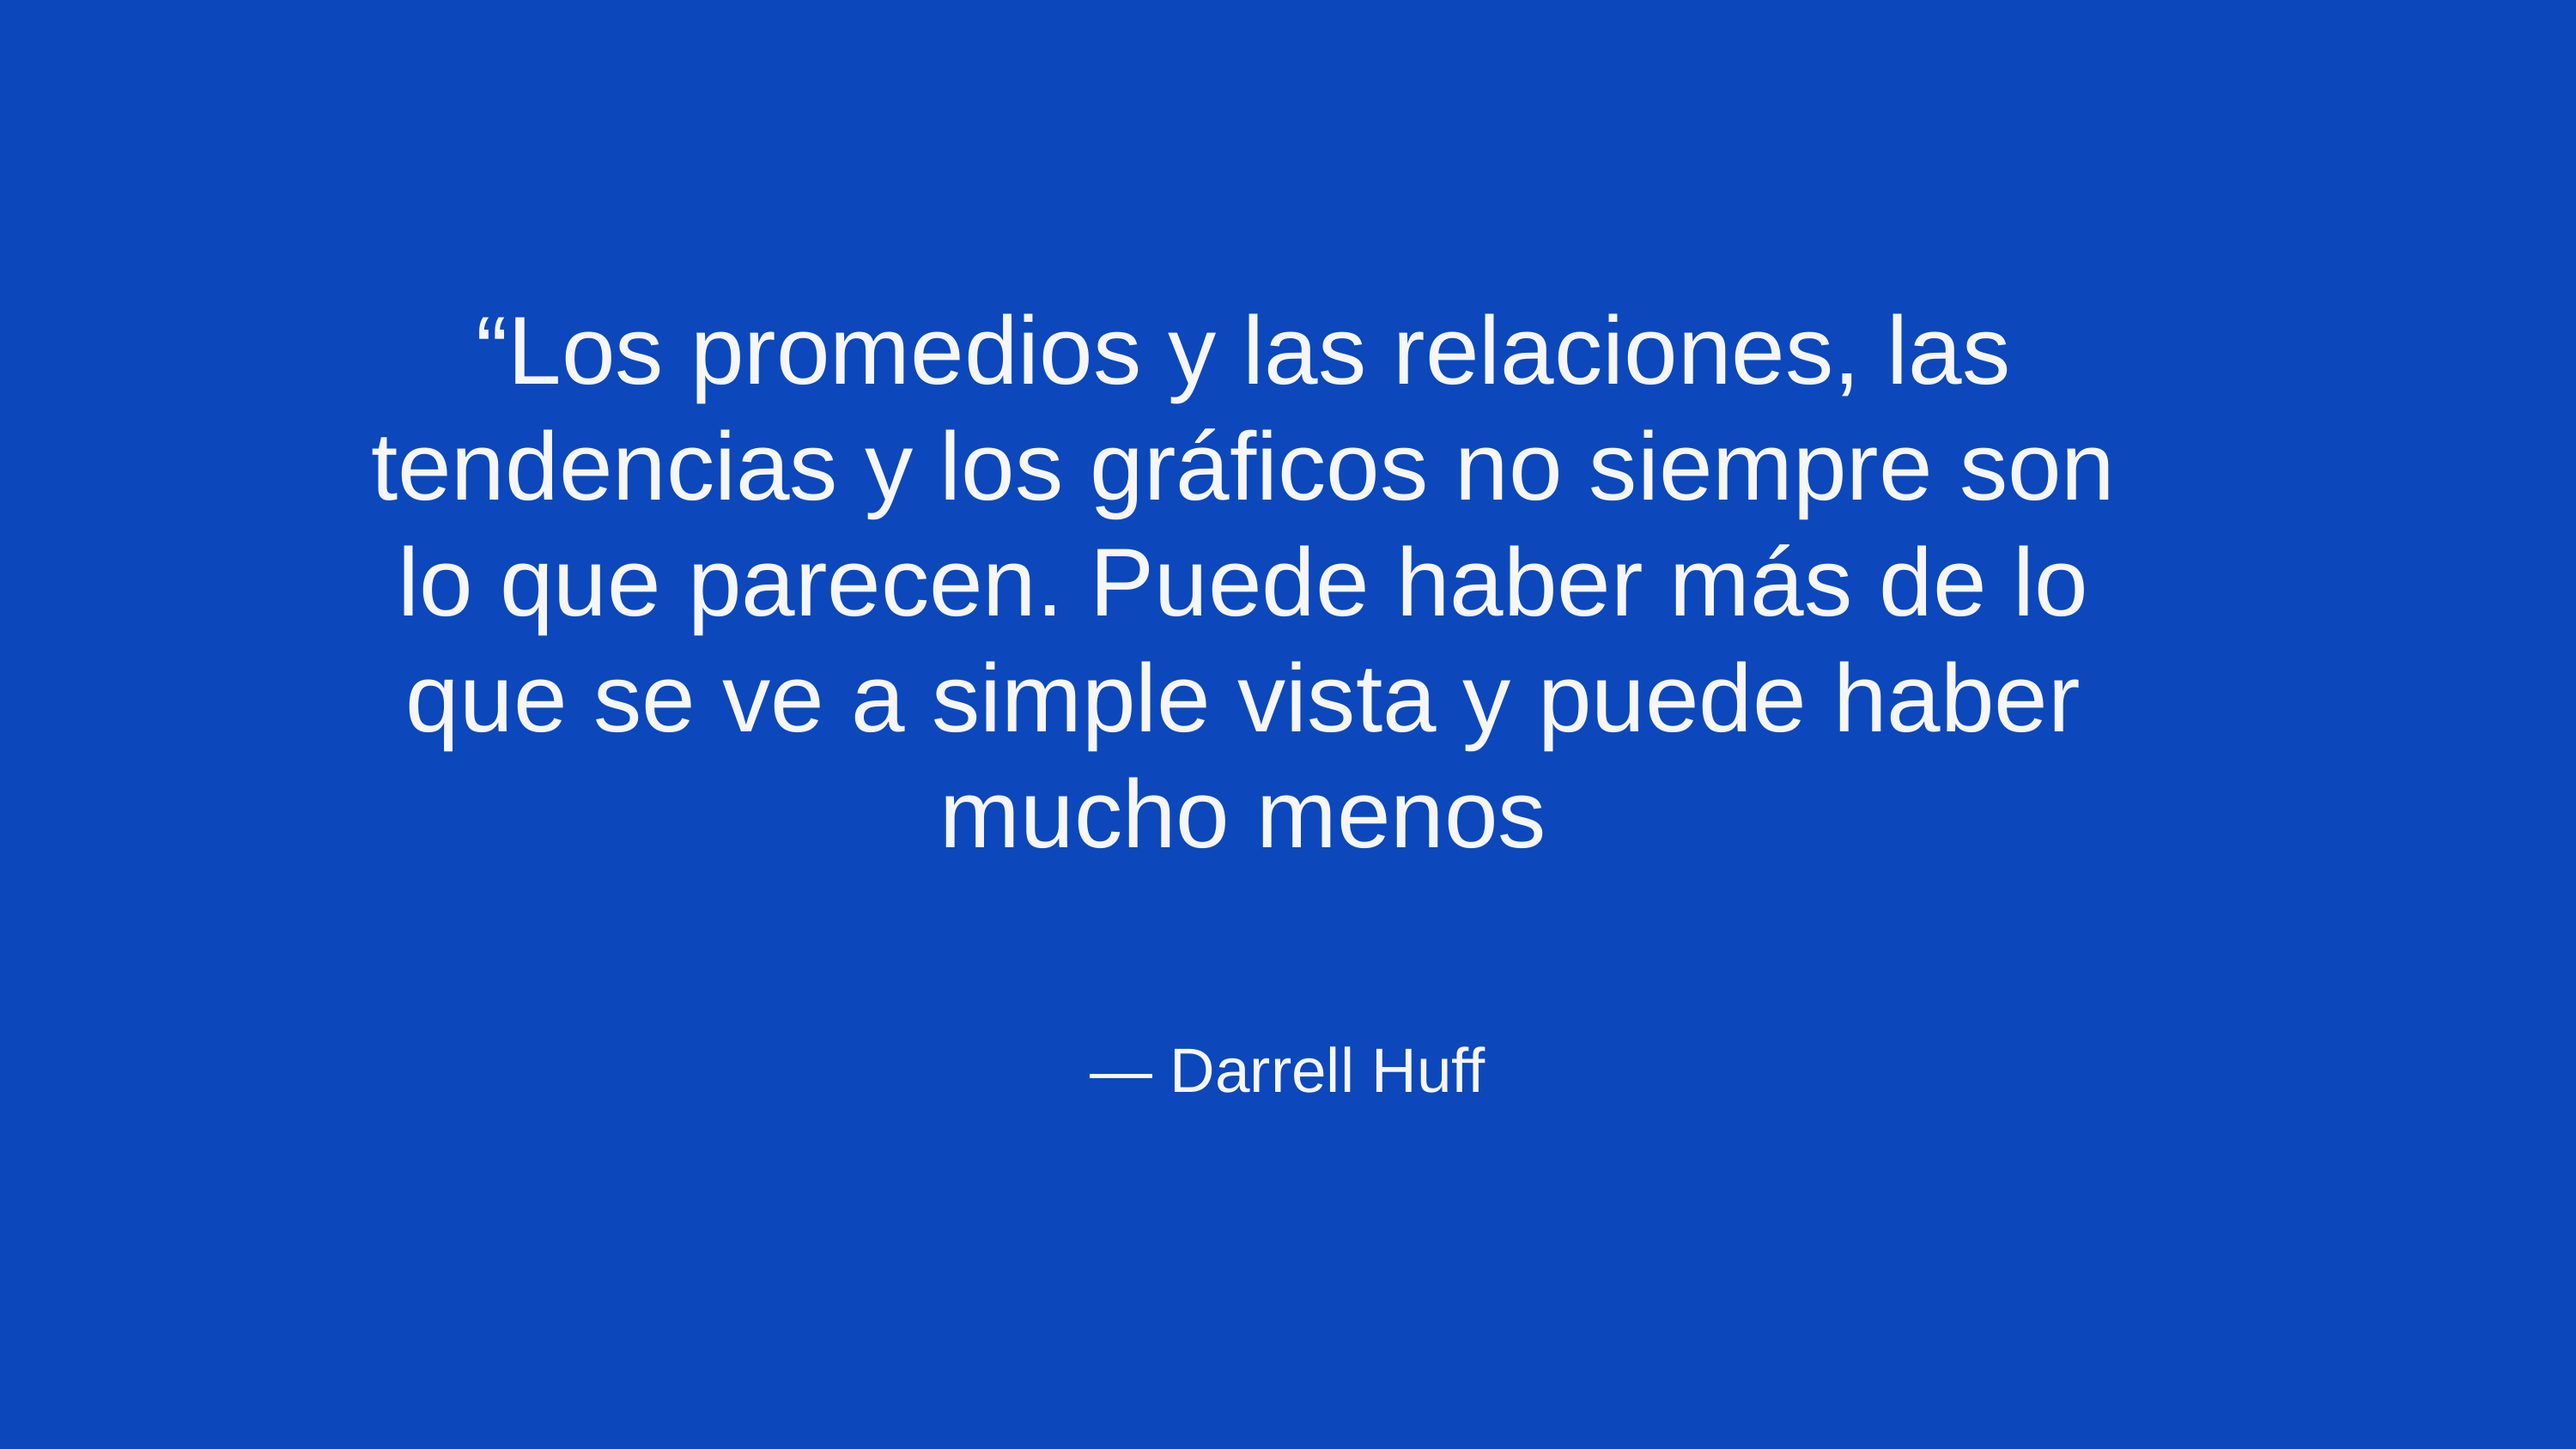

“Los promedios y las relaciones, las tendencias y los gráficos no siempre son lo que parecen. Puede haber más de lo que se ve a simple vista y puede haber mucho menos
— Darrell Huff